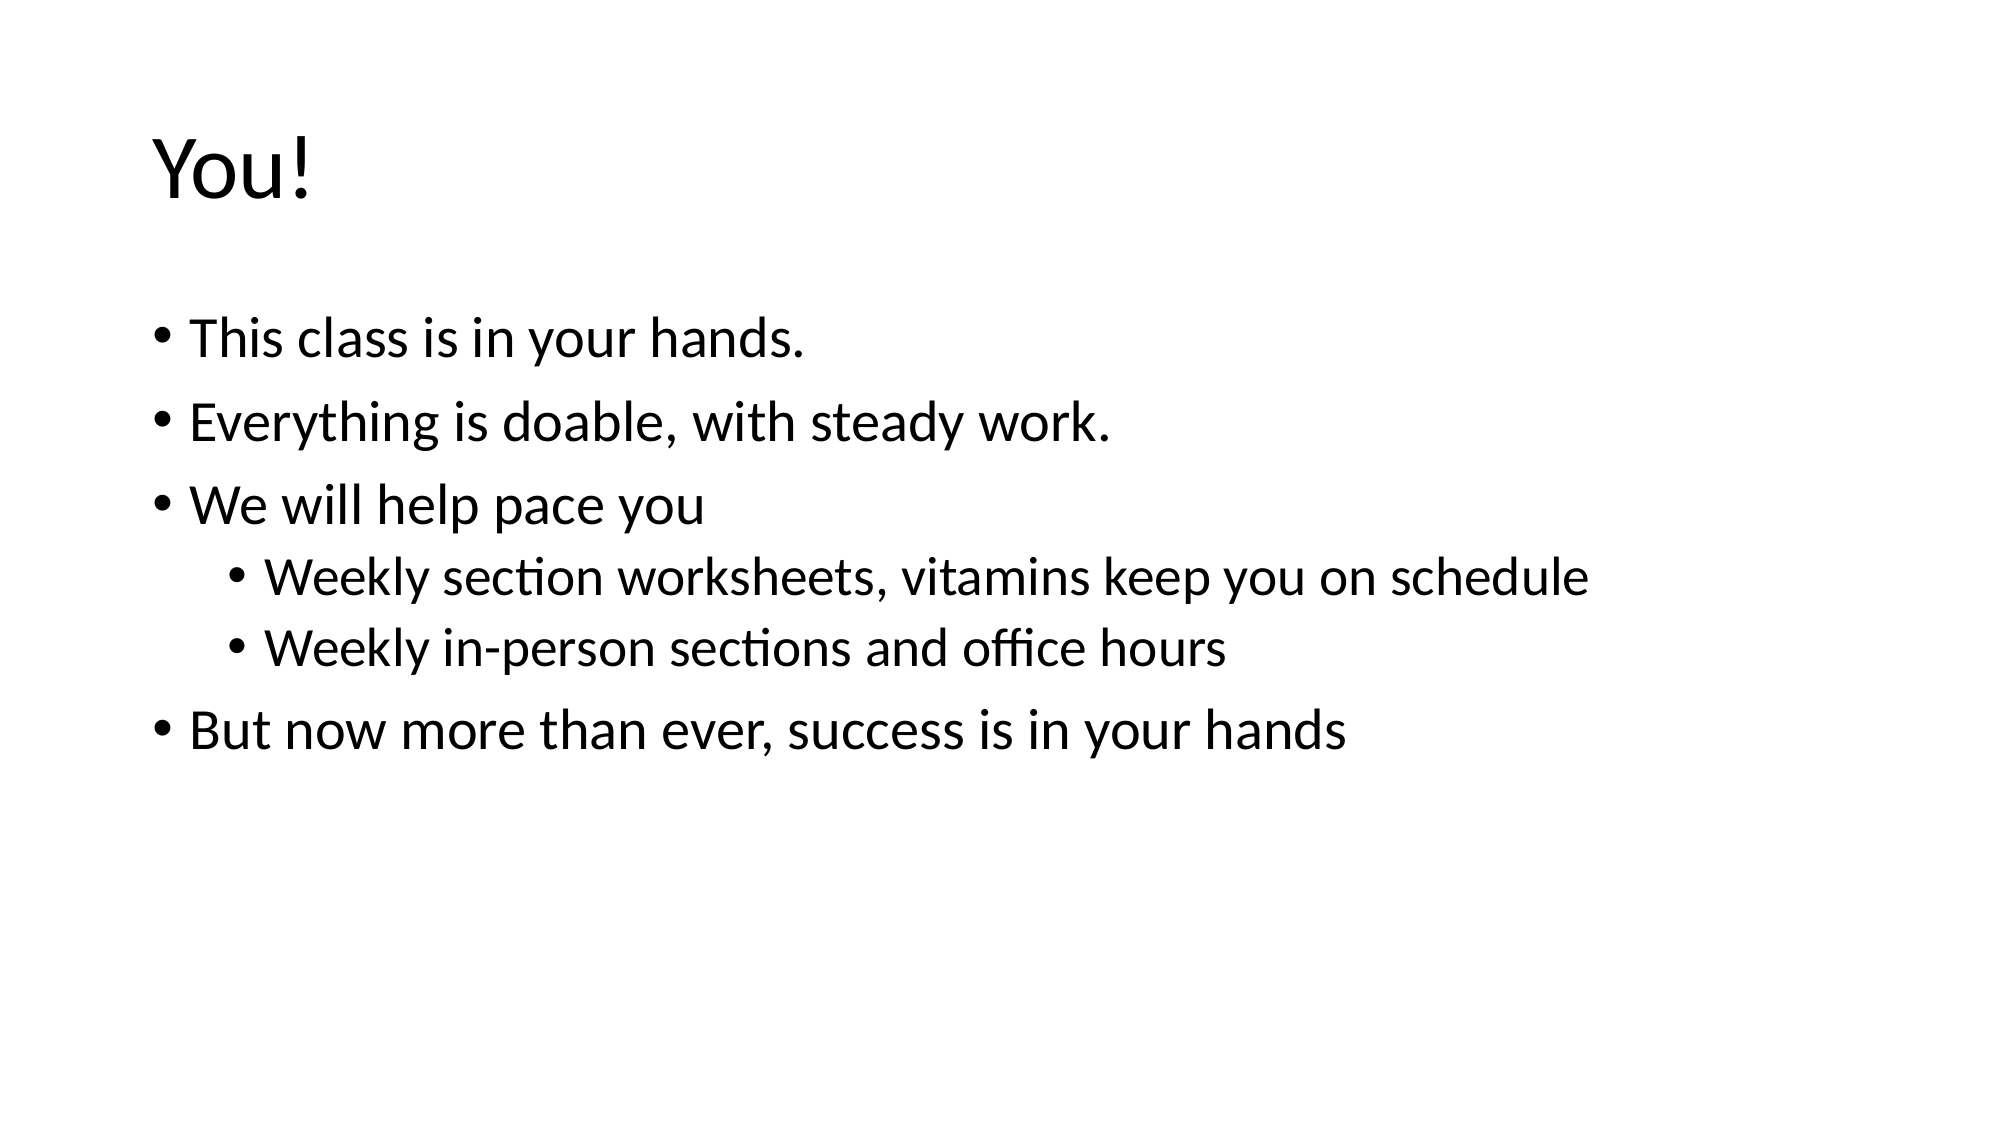

# You!
This class is in your hands.
Everything is doable, with steady work.
We will help pace you
Weekly section worksheets, vitamins keep you on schedule
Weekly in-person sections and office hours
But now more than ever, success is in your hands